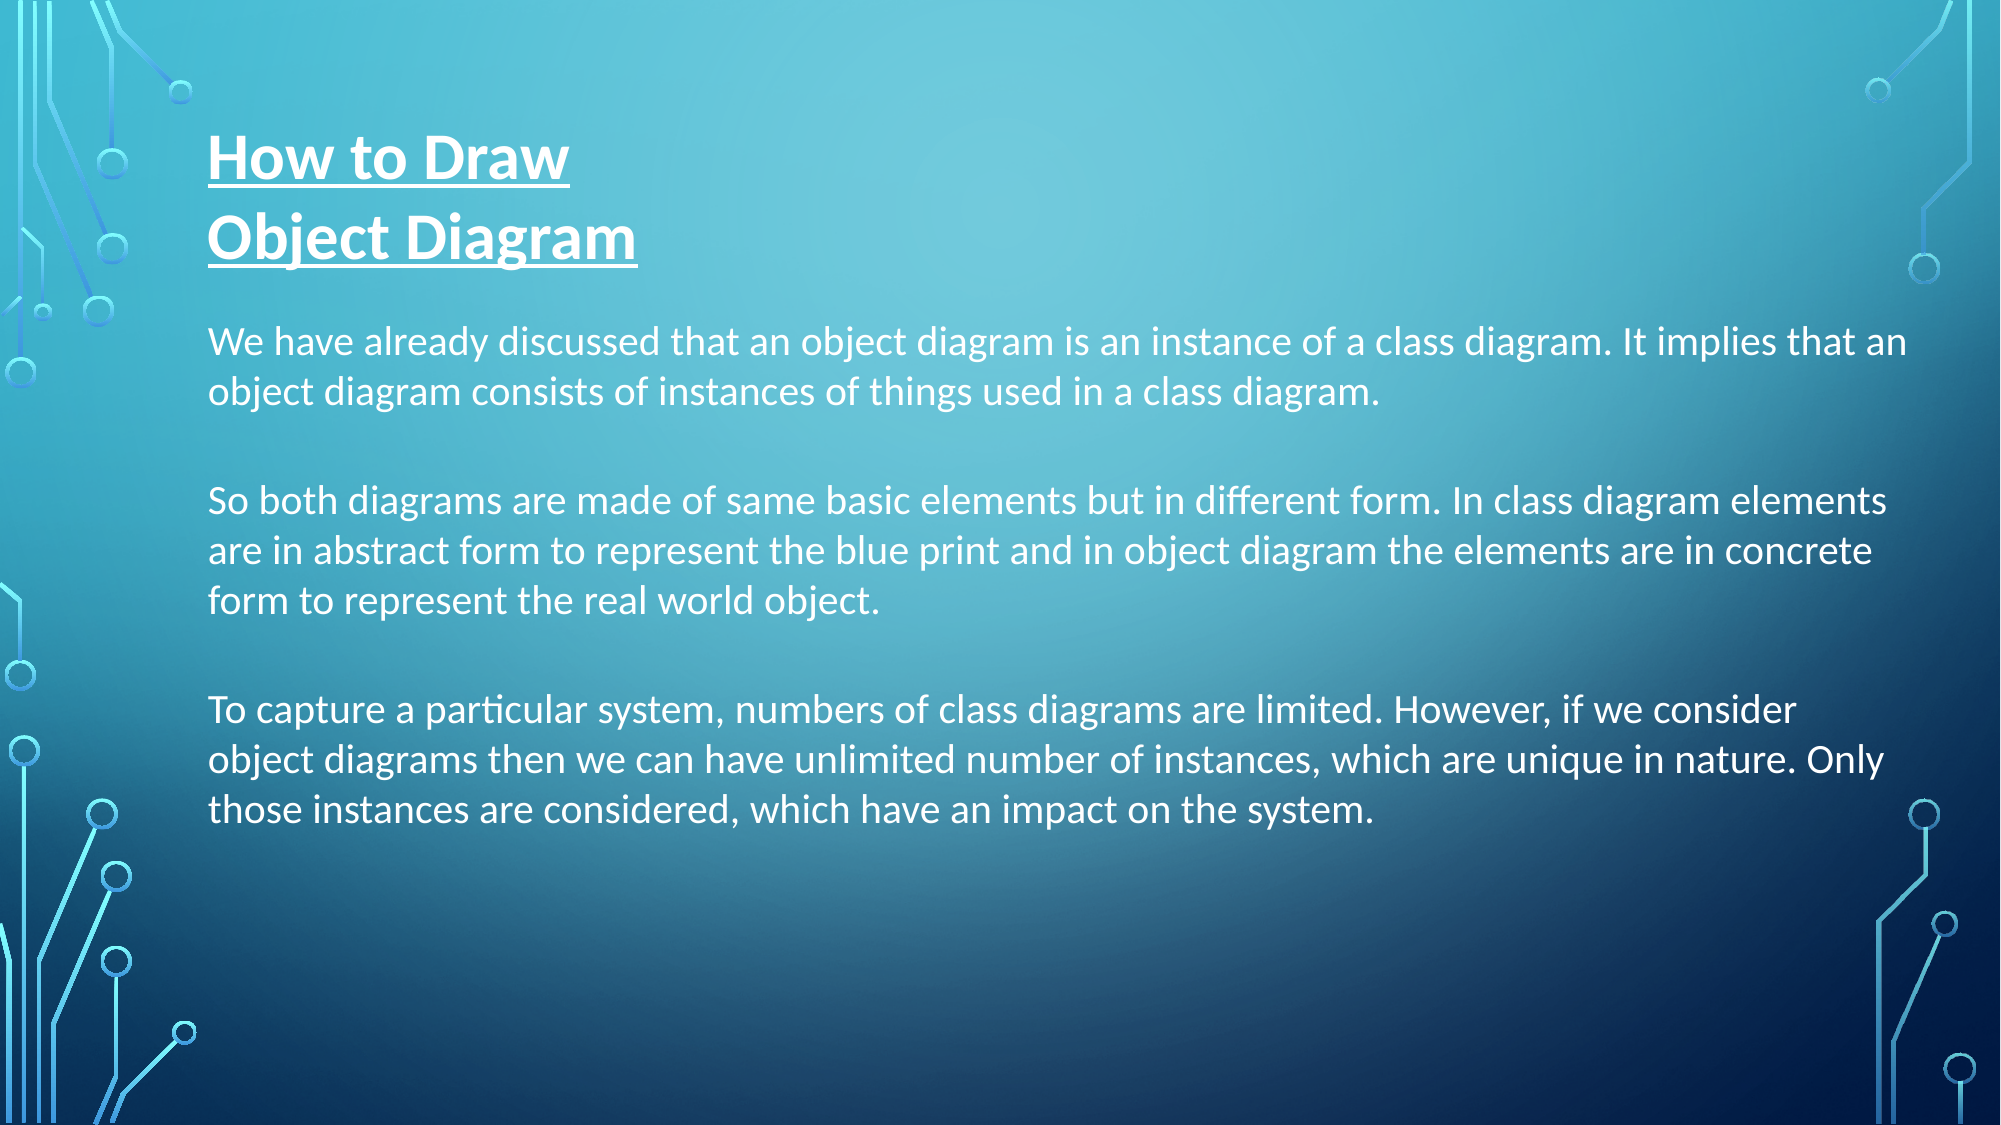

How to Draw
Object Diagram
We have already discussed that an object diagram is an instance of a class diagram. It implies that an object diagram consists of instances of things used in a class diagram.
So both diagrams are made of same basic elements but in different form. In class diagram elements are in abstract form to represent the blue print and in object diagram the elements are in concrete form to represent the real world object.
To capture a particular system, numbers of class diagrams are limited. However, if we consider object diagrams then we can have unlimited number of instances, which are unique in nature. Only those instances are considered, which have an impact on the system.